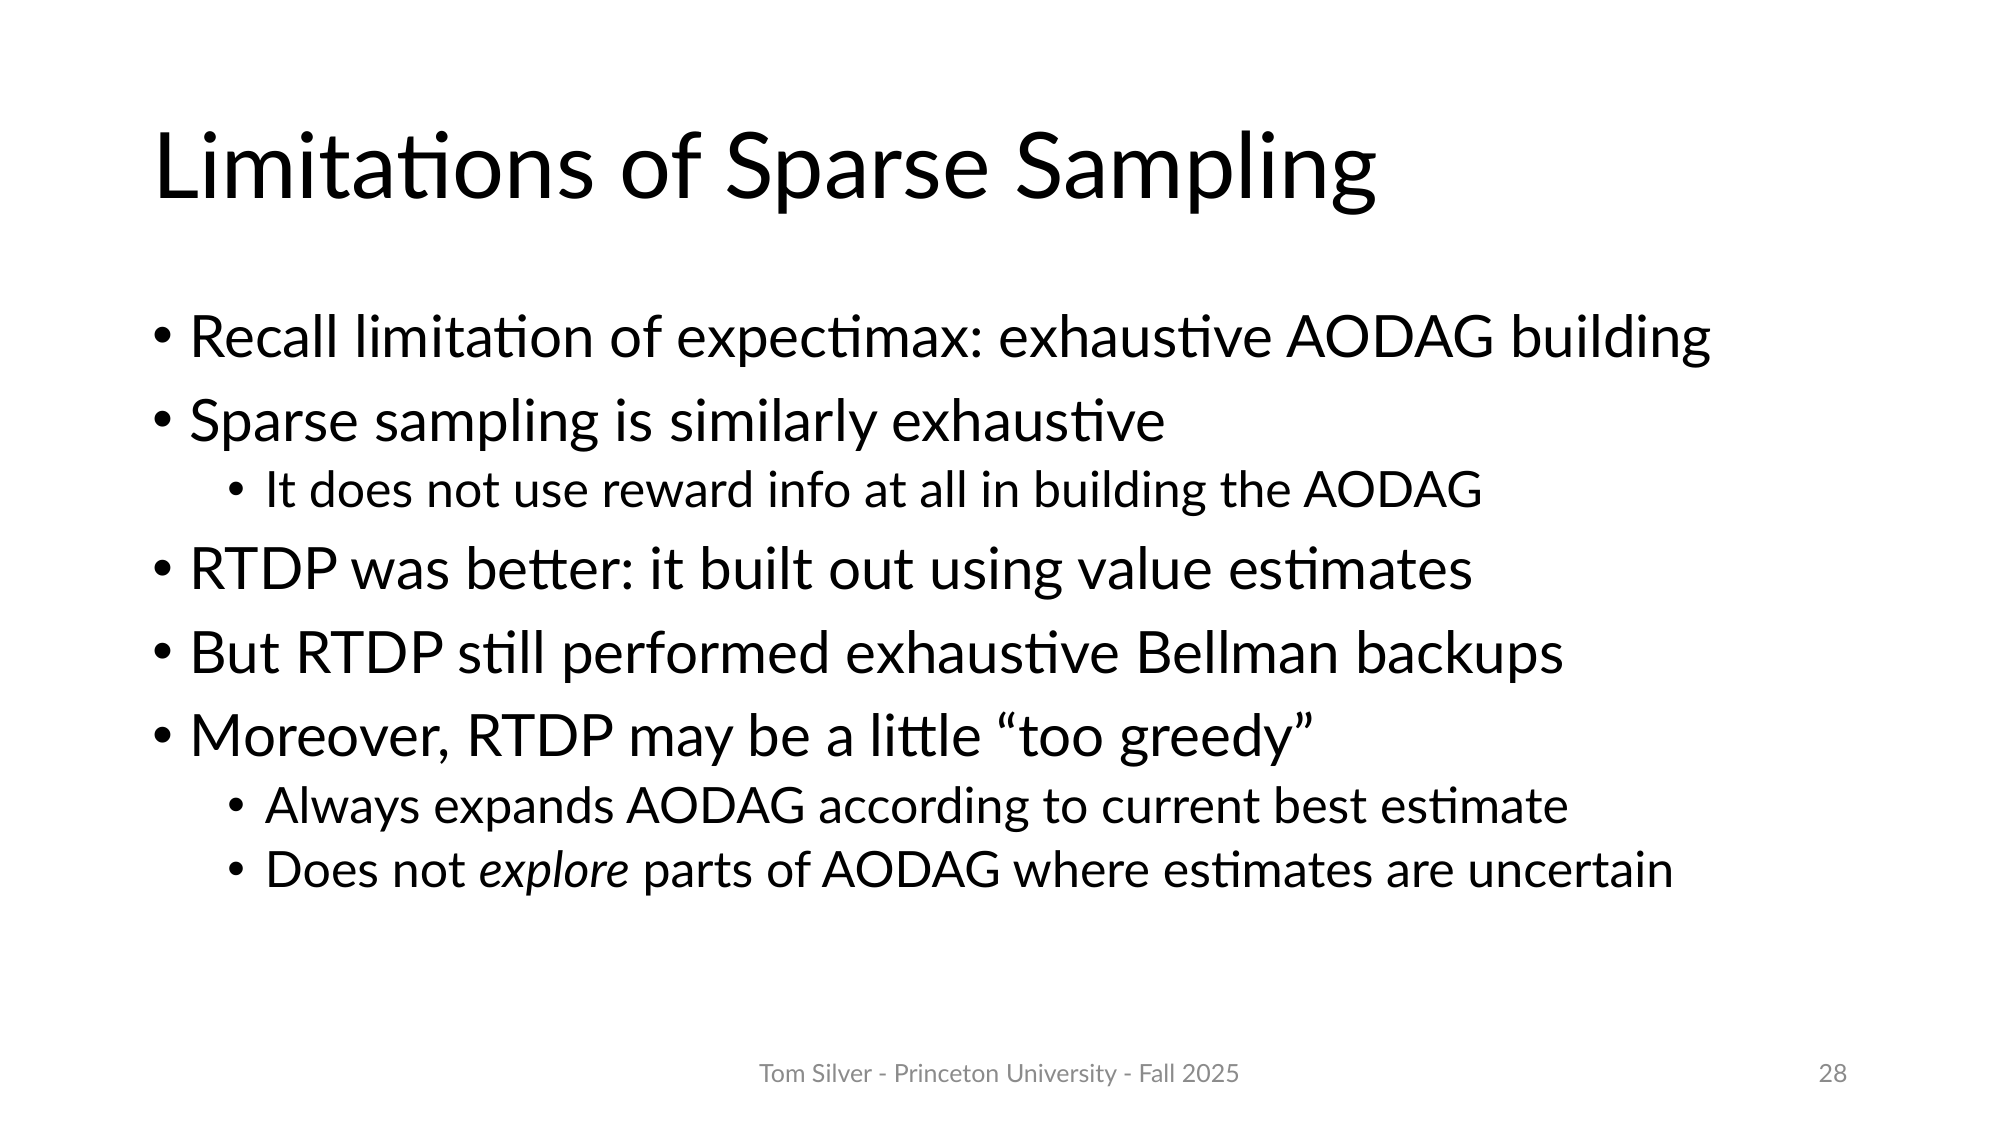

# Limitations of Sparse Sampling
Recall limitation of expectimax: exhaustive AODAG building
Sparse sampling is similarly exhaustive
It does not use reward info at all in building the AODAG
RTDP was better: it built out using value estimates
But RTDP still performed exhaustive Bellman backups
Moreover, RTDP may be a little “too greedy”
Always expands AODAG according to current best estimate
Does not explore parts of AODAG where estimates are uncertain
Tom Silver - Princeton University - Fall 2025
28